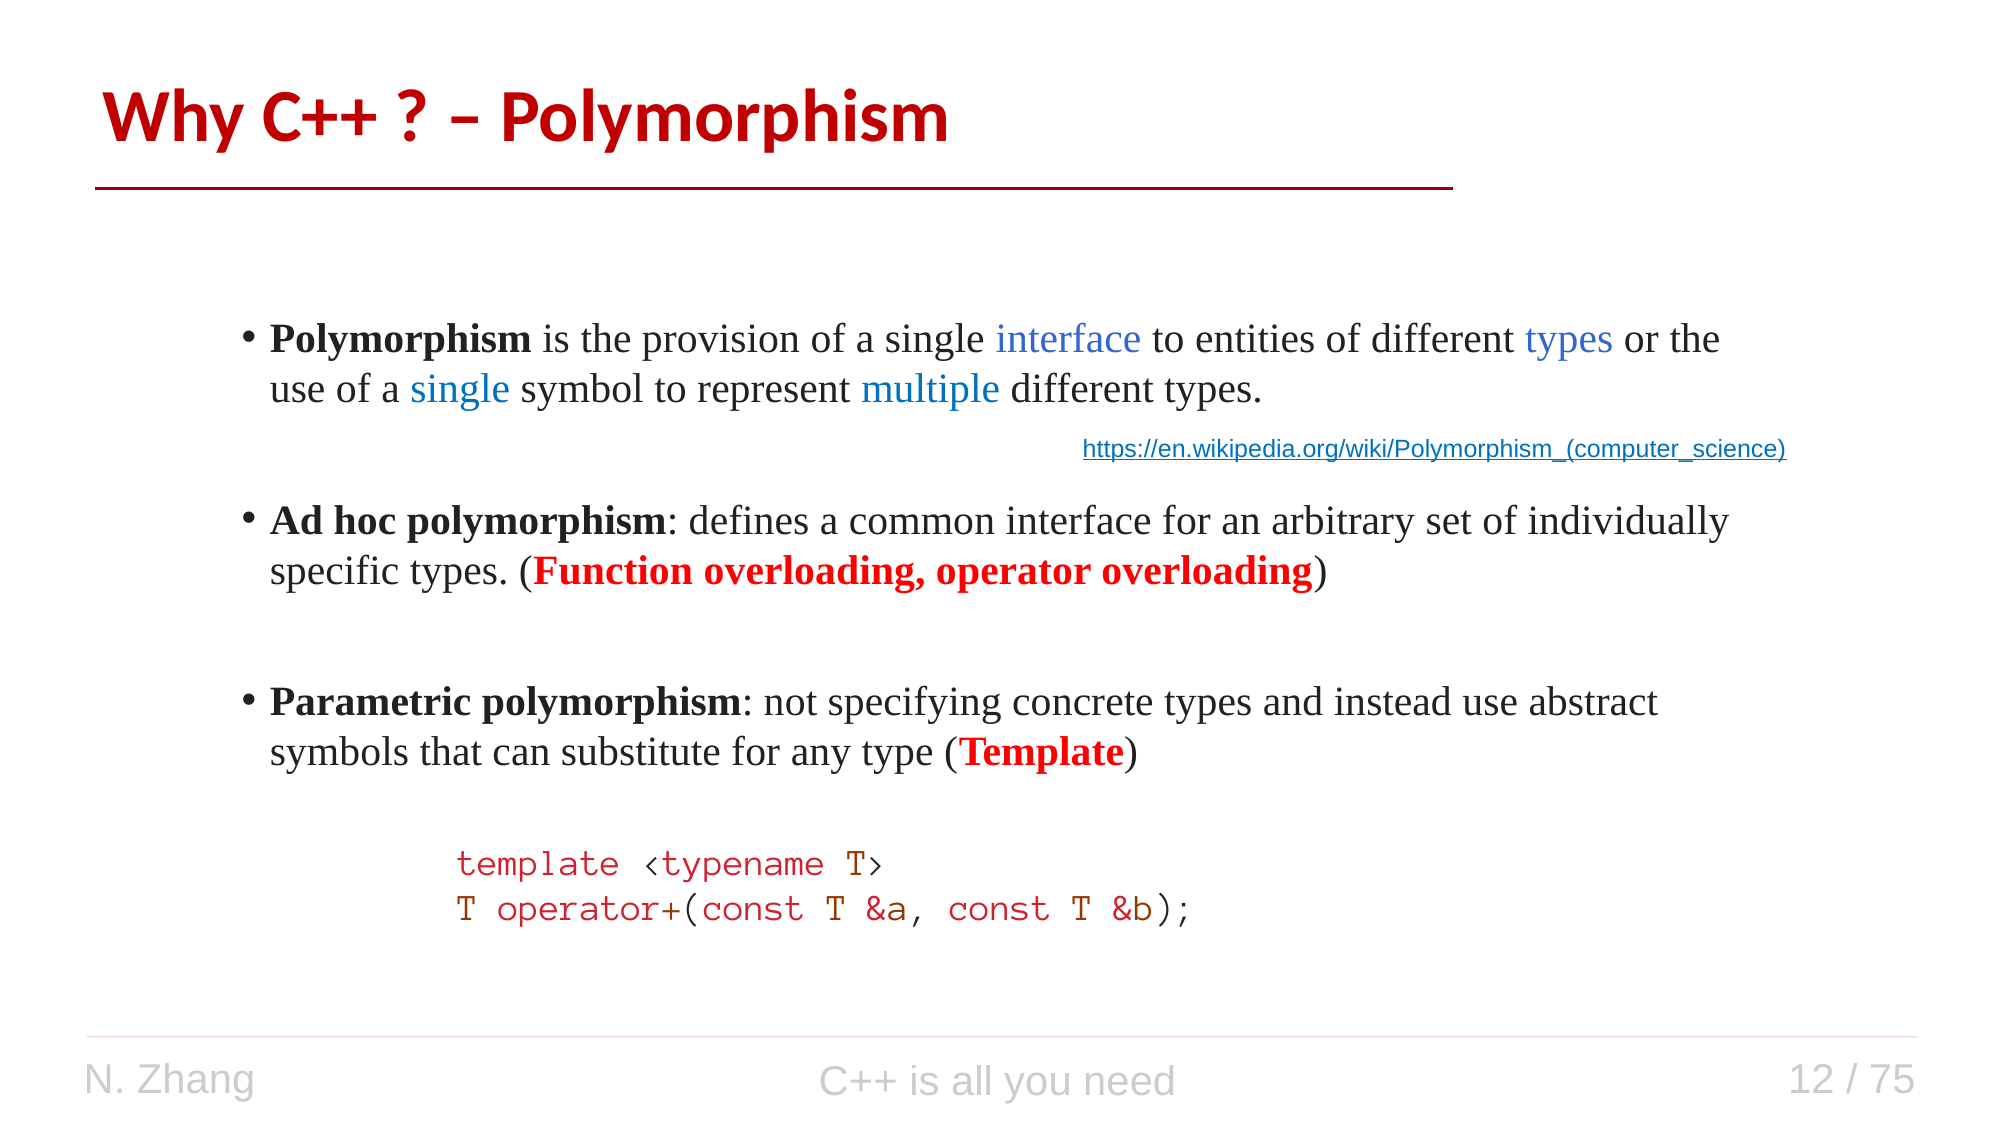

Why C++ ? – Polymorphism

Polymorphism is the provision of a single interface to entities of different types or the use of a single symbol to represent multiple different types.

Ad hoc polymorphism: defines a common interface for an arbitrary set of individually specific types. (Function overloading, operator overloading)

Parametric polymorphism: not specifying concrete types and instead use abstract symbols that can substitute for any type (Template)

https://en.wikipedia.org/wiki/Polymorphism_(computer_science)

template <typename T>
T operator+(const T &a, const T &b);
N. Zhang
12 / 75
C++ is all you need